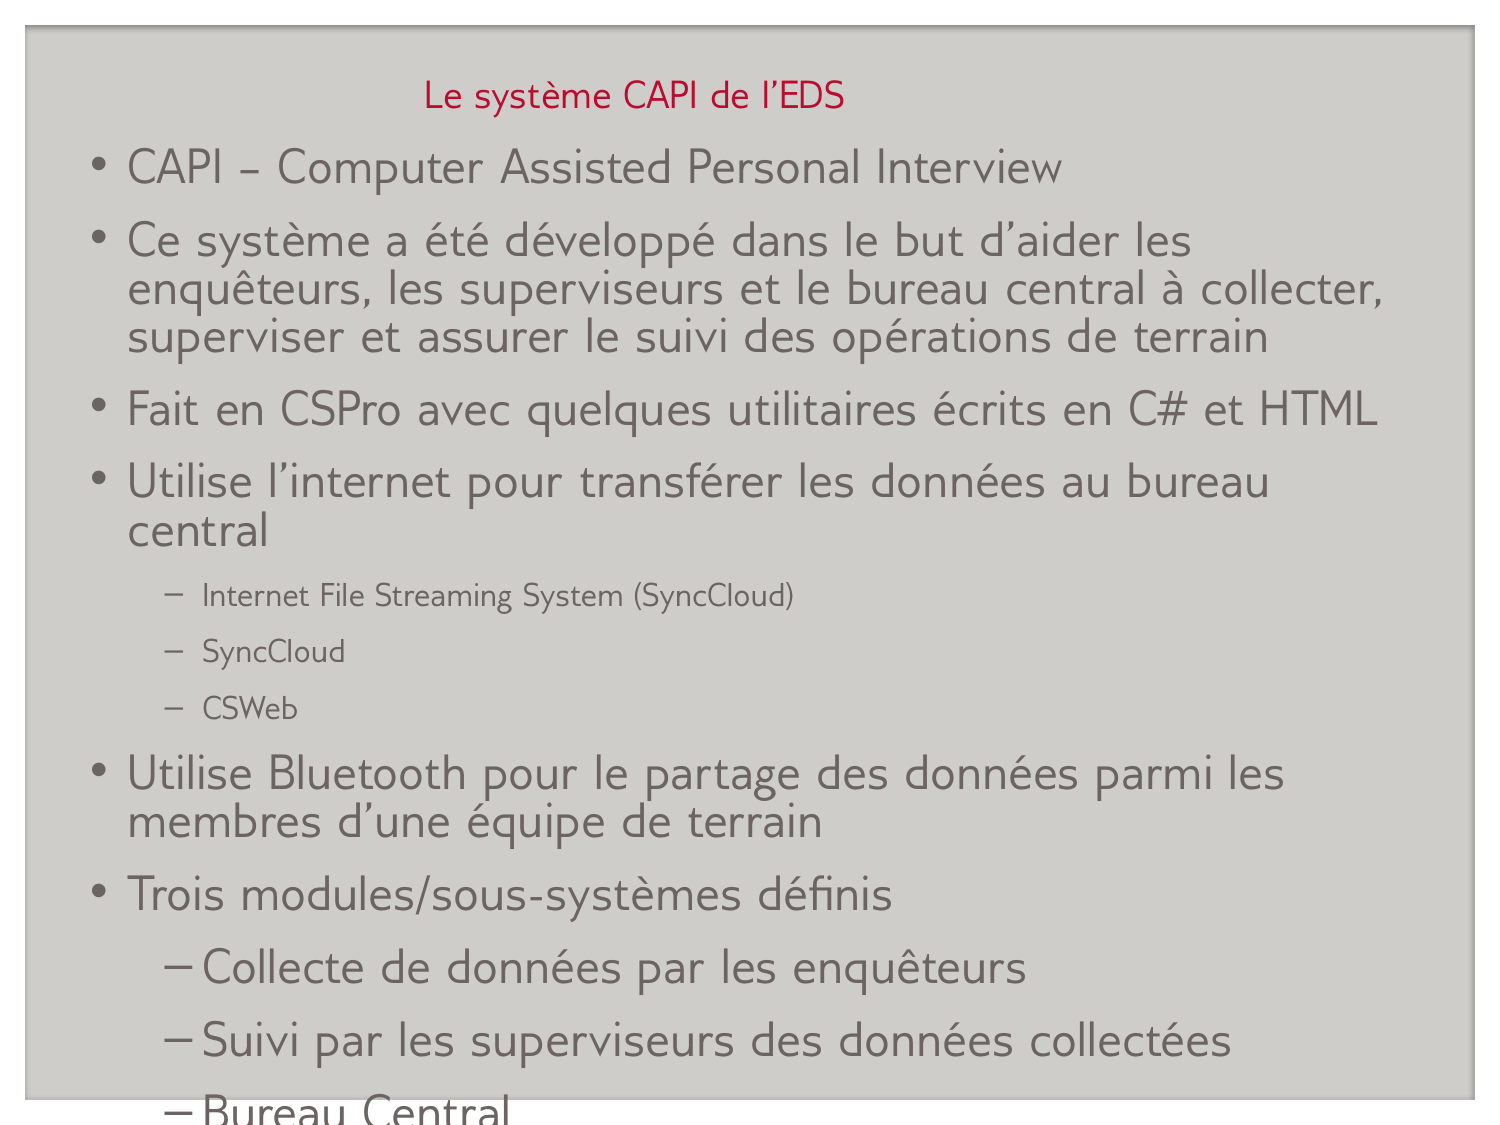

# Le système CAPI de l’EDS
CAPI – Computer Assisted Personal Interview
Ce système a été développé dans le but d’aider les enquêteurs, les superviseurs et le bureau central à collecter, superviser et assurer le suivi des opérations de terrain
Fait en CSPro avec quelques utilitaires écrits en C# et HTML
Utilise l’internet pour transférer les données au bureau central
Internet File Streaming System (SyncCloud)
SyncCloud
CSWeb
Utilise Bluetooth pour le partage des données parmi les membres d’une équipe de terrain
Trois modules/sous-systèmes définis
Collecte de données par les enquêteurs
Suivi par les superviseurs des données collectées
Bureau Central